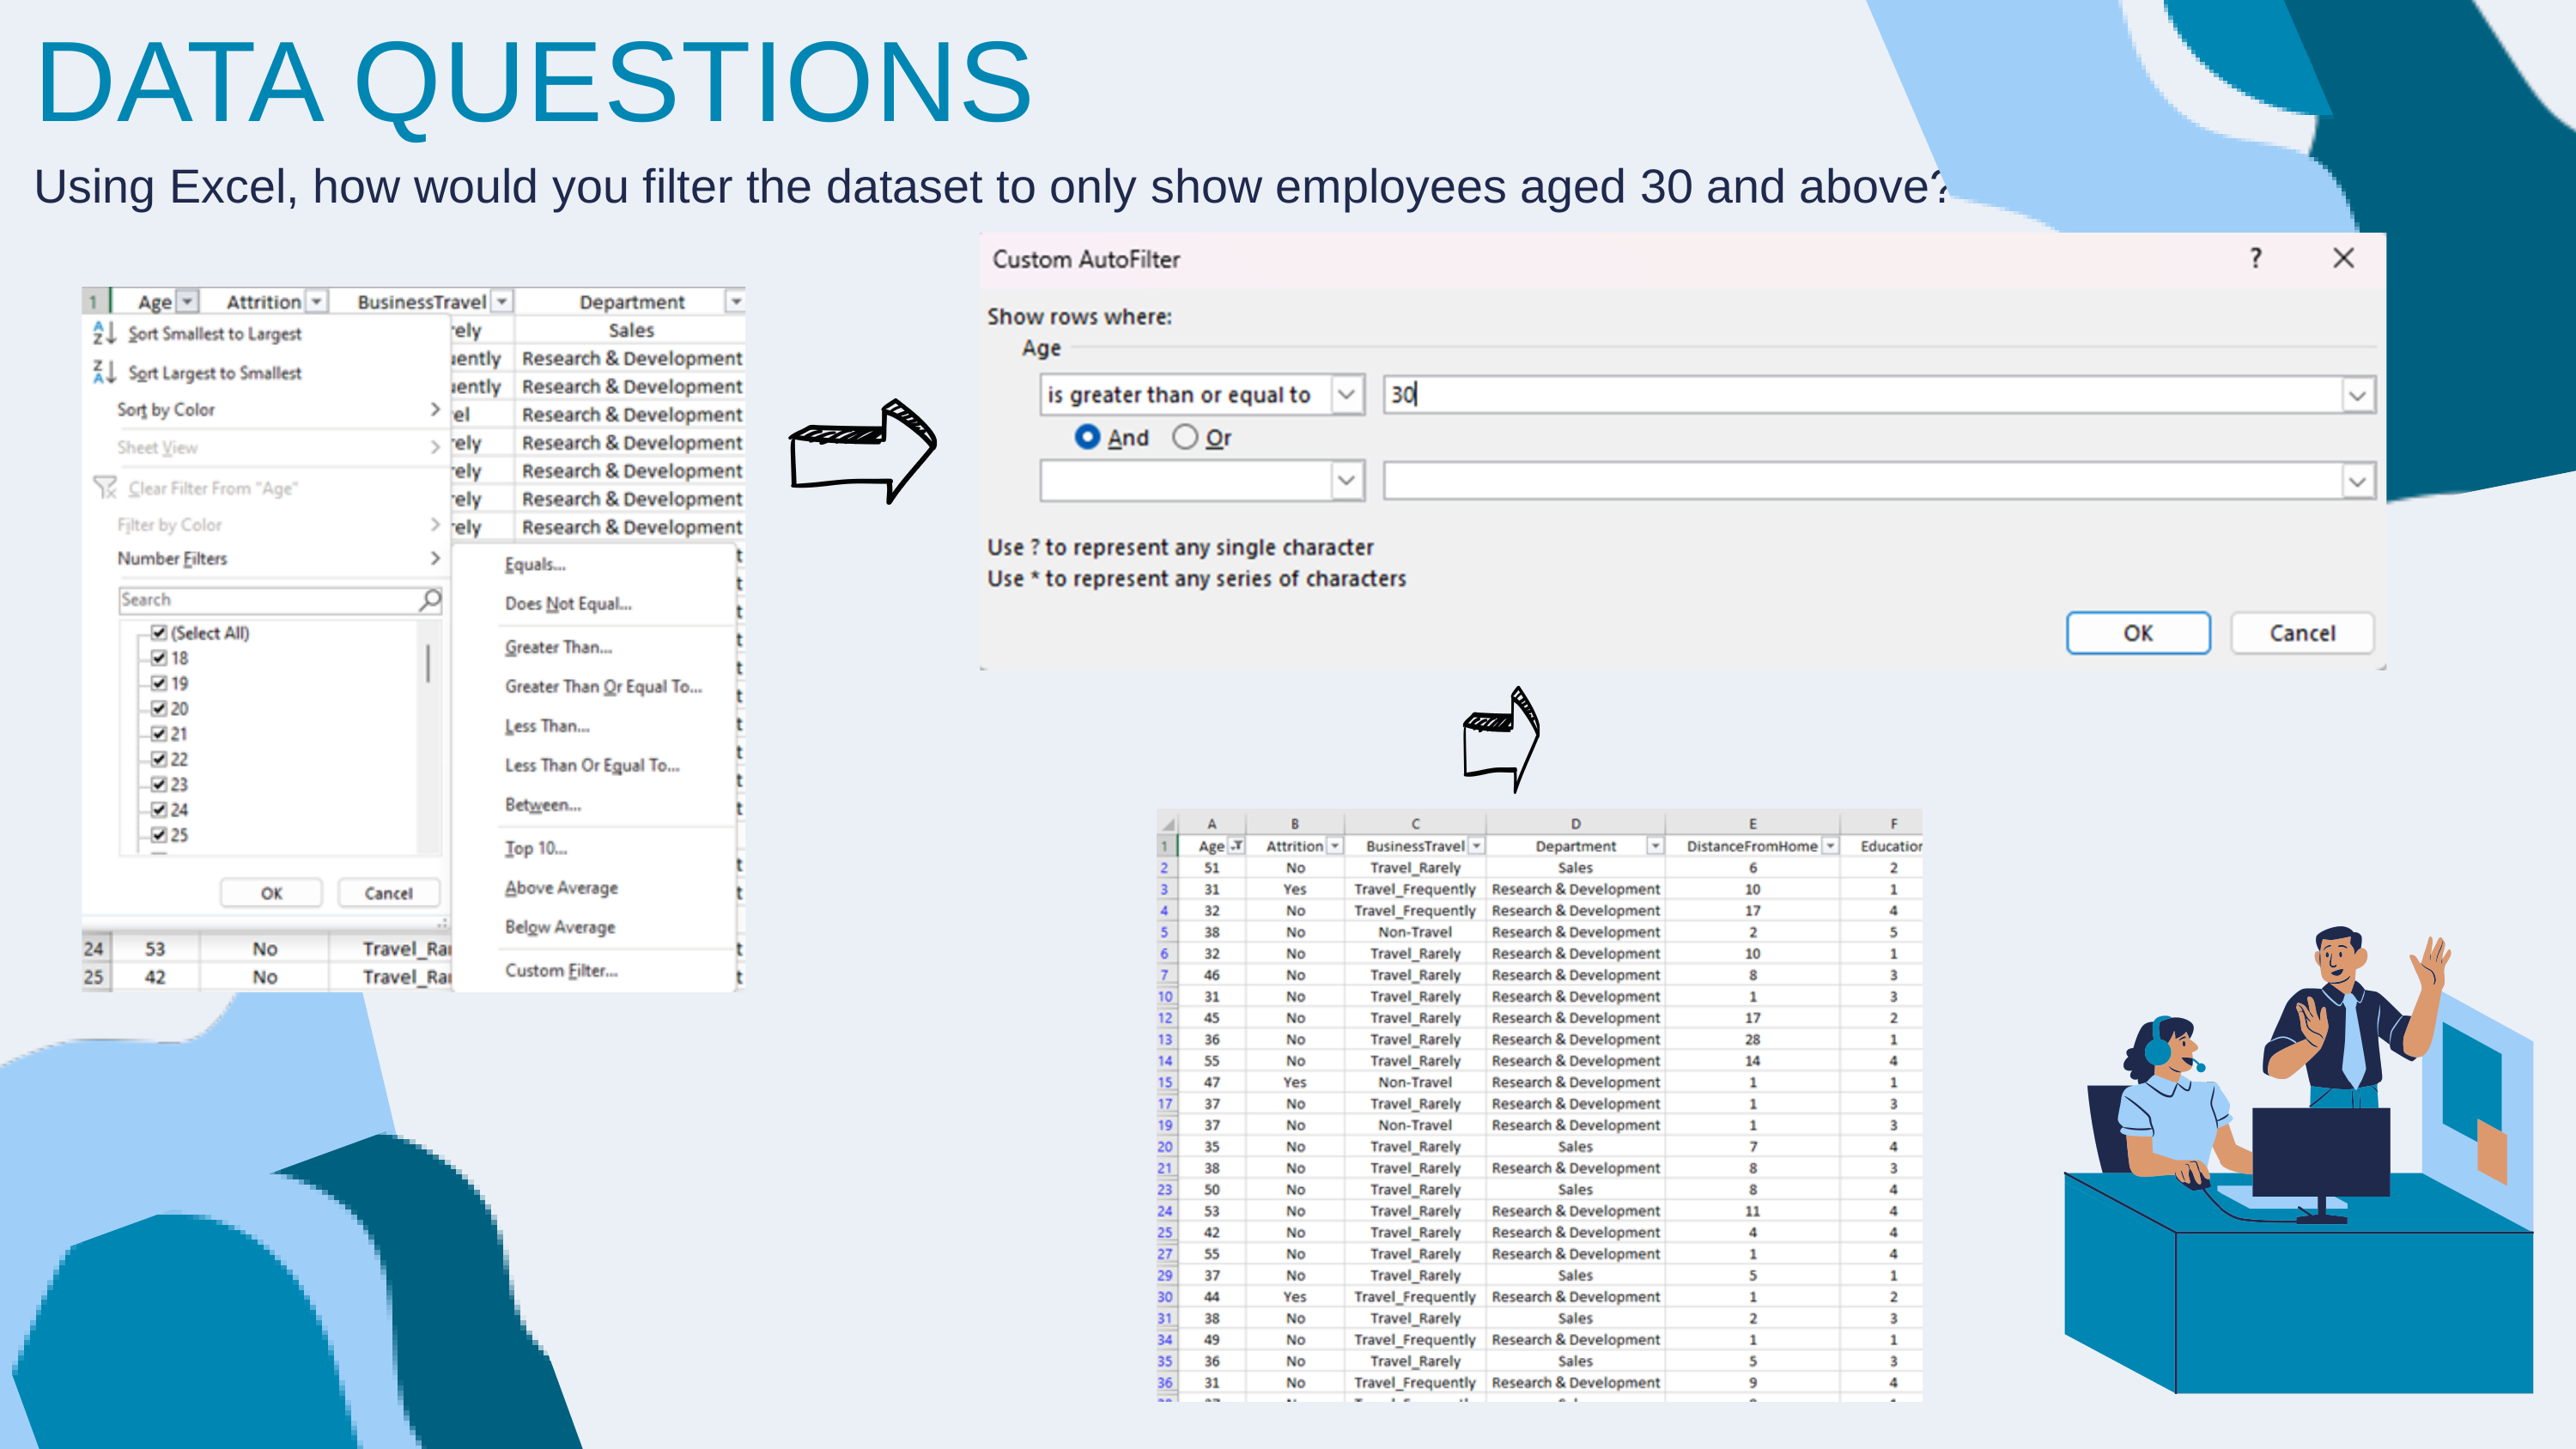

DATA QUESTIONS
Using Excel, how would you filter the dataset to only show employees aged 30 and above?